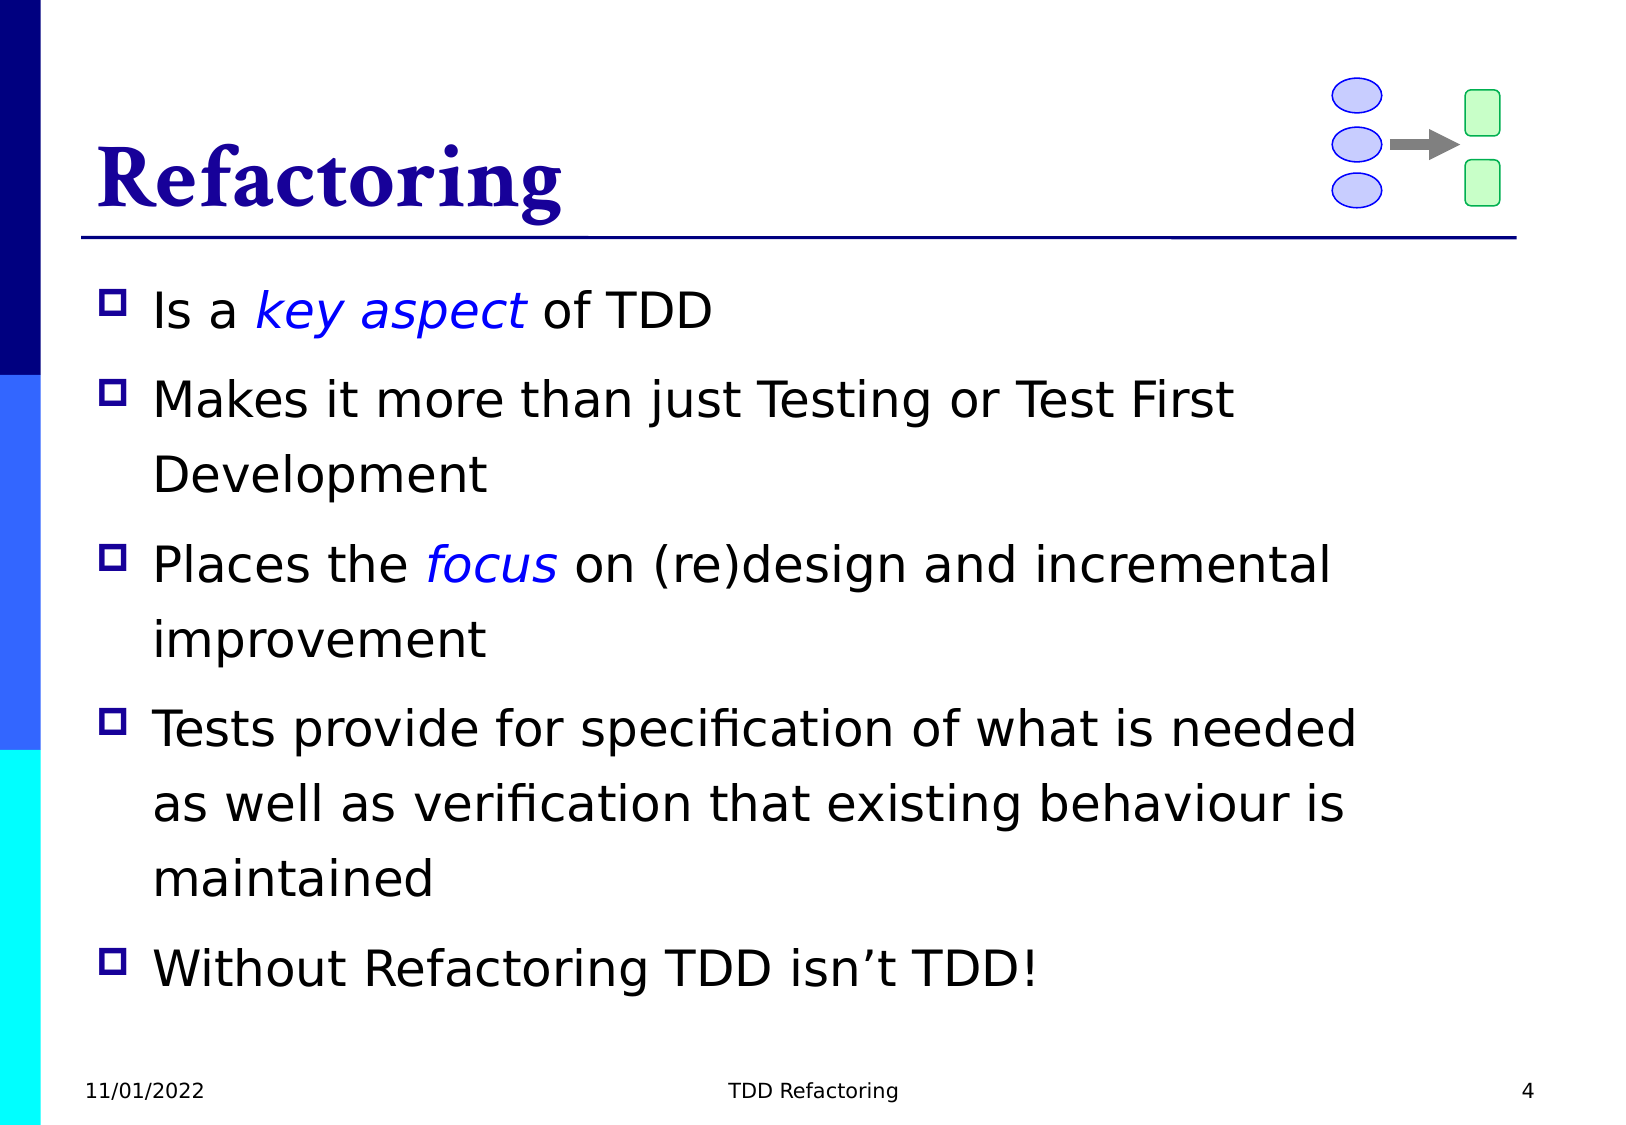

# Refactoring

Is a key aspect of TDD
Makes it more than just Testing or Test First Development
Places the focus on (re)design and incremental improvement
Tests provide for specification of what is needed as well as verification that existing behaviour is maintained
Without Refactoring TDD isn’t TDD!
11/01/2022
TDD Refactoring
4